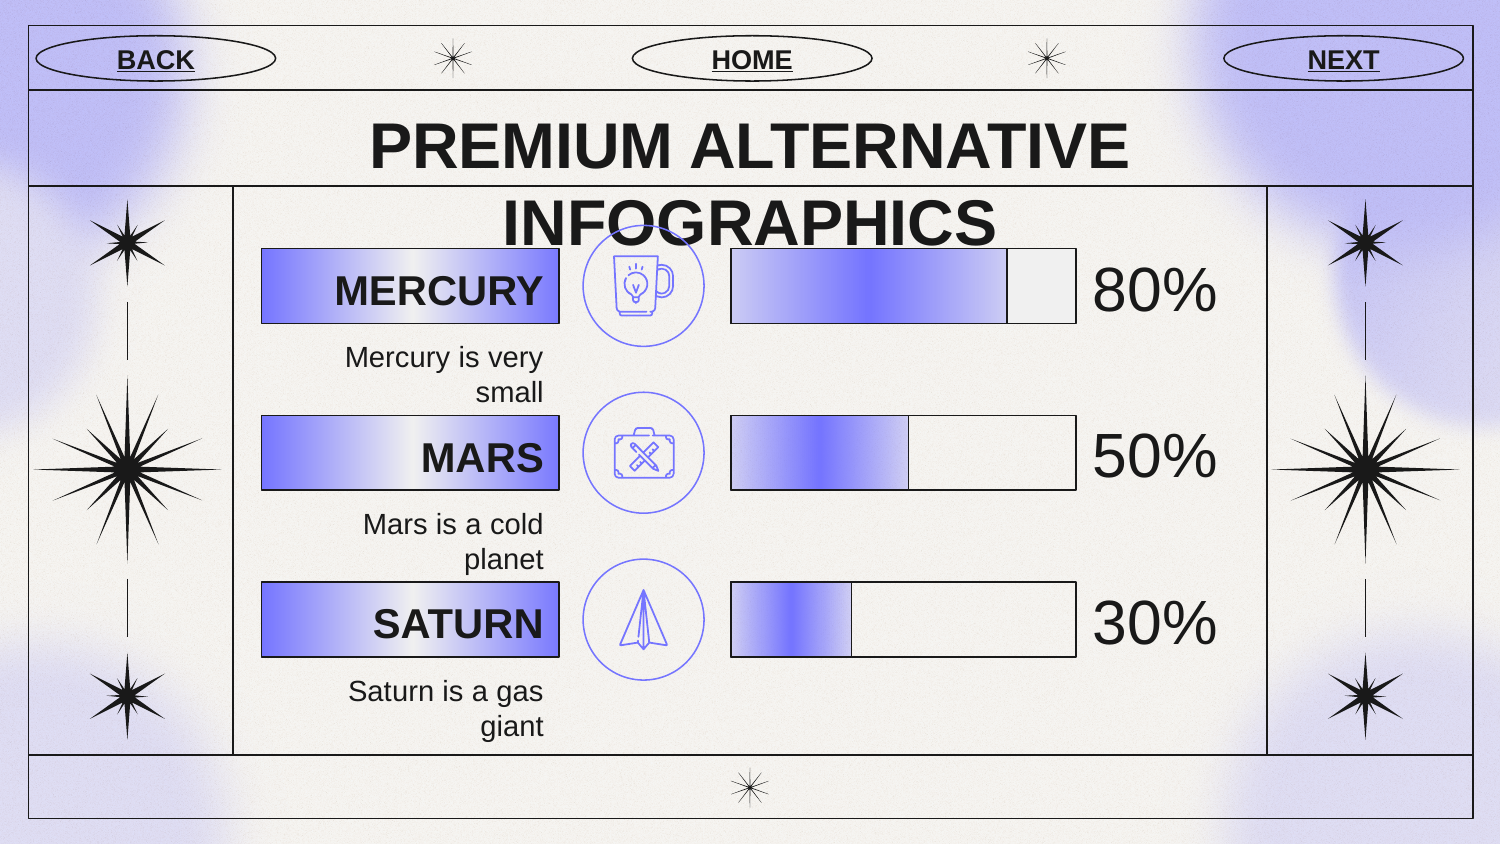

BACK
HOME
NEXT
# PREMIUM ALTERNATIVE INFOGRAPHICS

MERCURY

80%

Mercury is very small

MARS

50%

Mars is a cold planet

30%

SATURN

Saturn is a gas giant